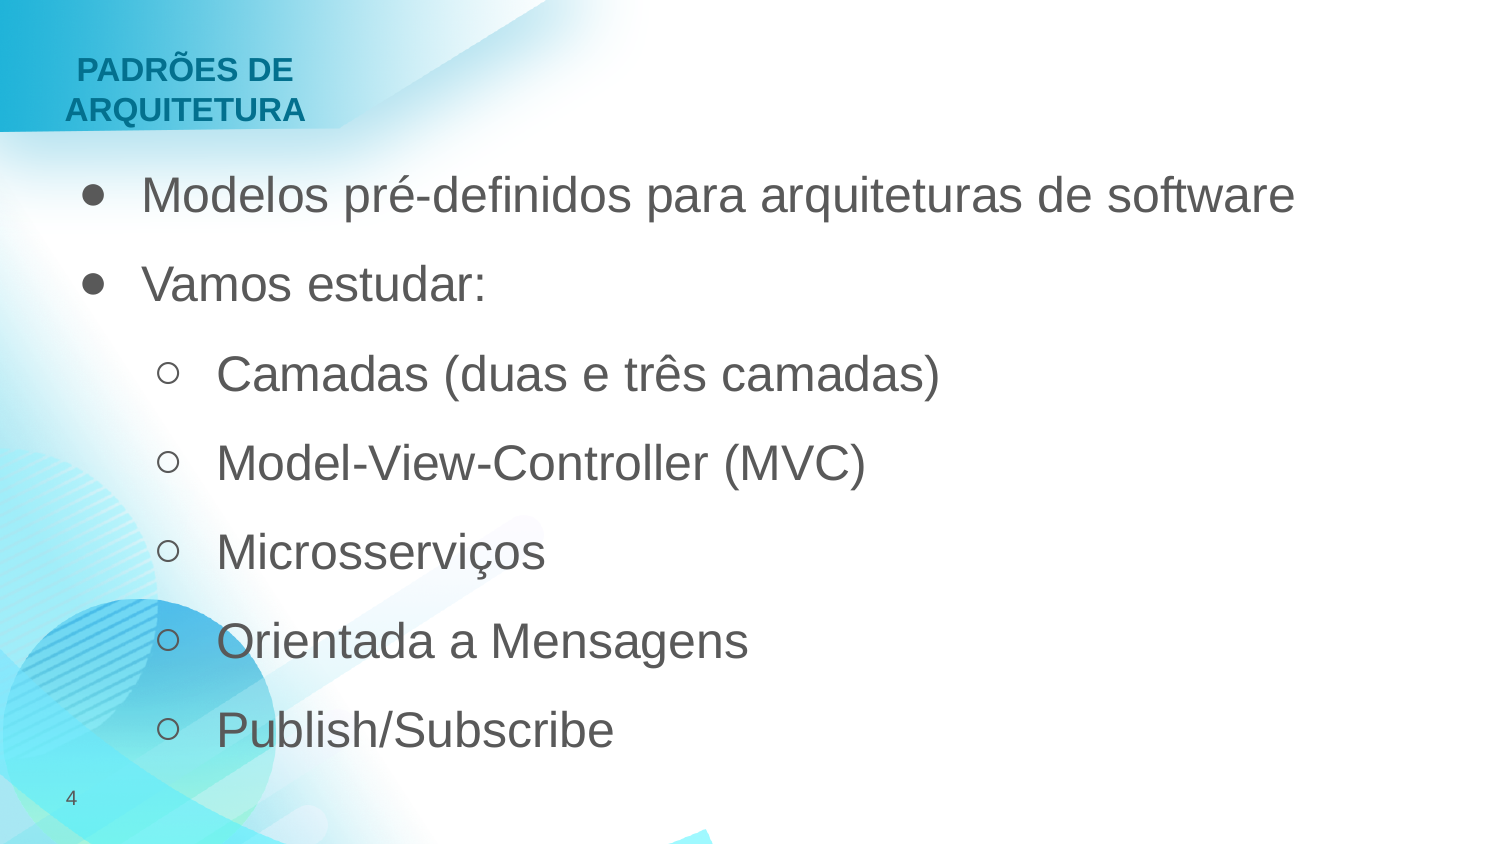

PADRÕES DE
ARQUITETURA
Modelos pré-definidos para arquiteturas de software
Vamos estudar:
Camadas (duas e três camadas)
Model-View-Controller (MVC)
Microsserviços
Orientada a Mensagens
Publish/Subscribe
4